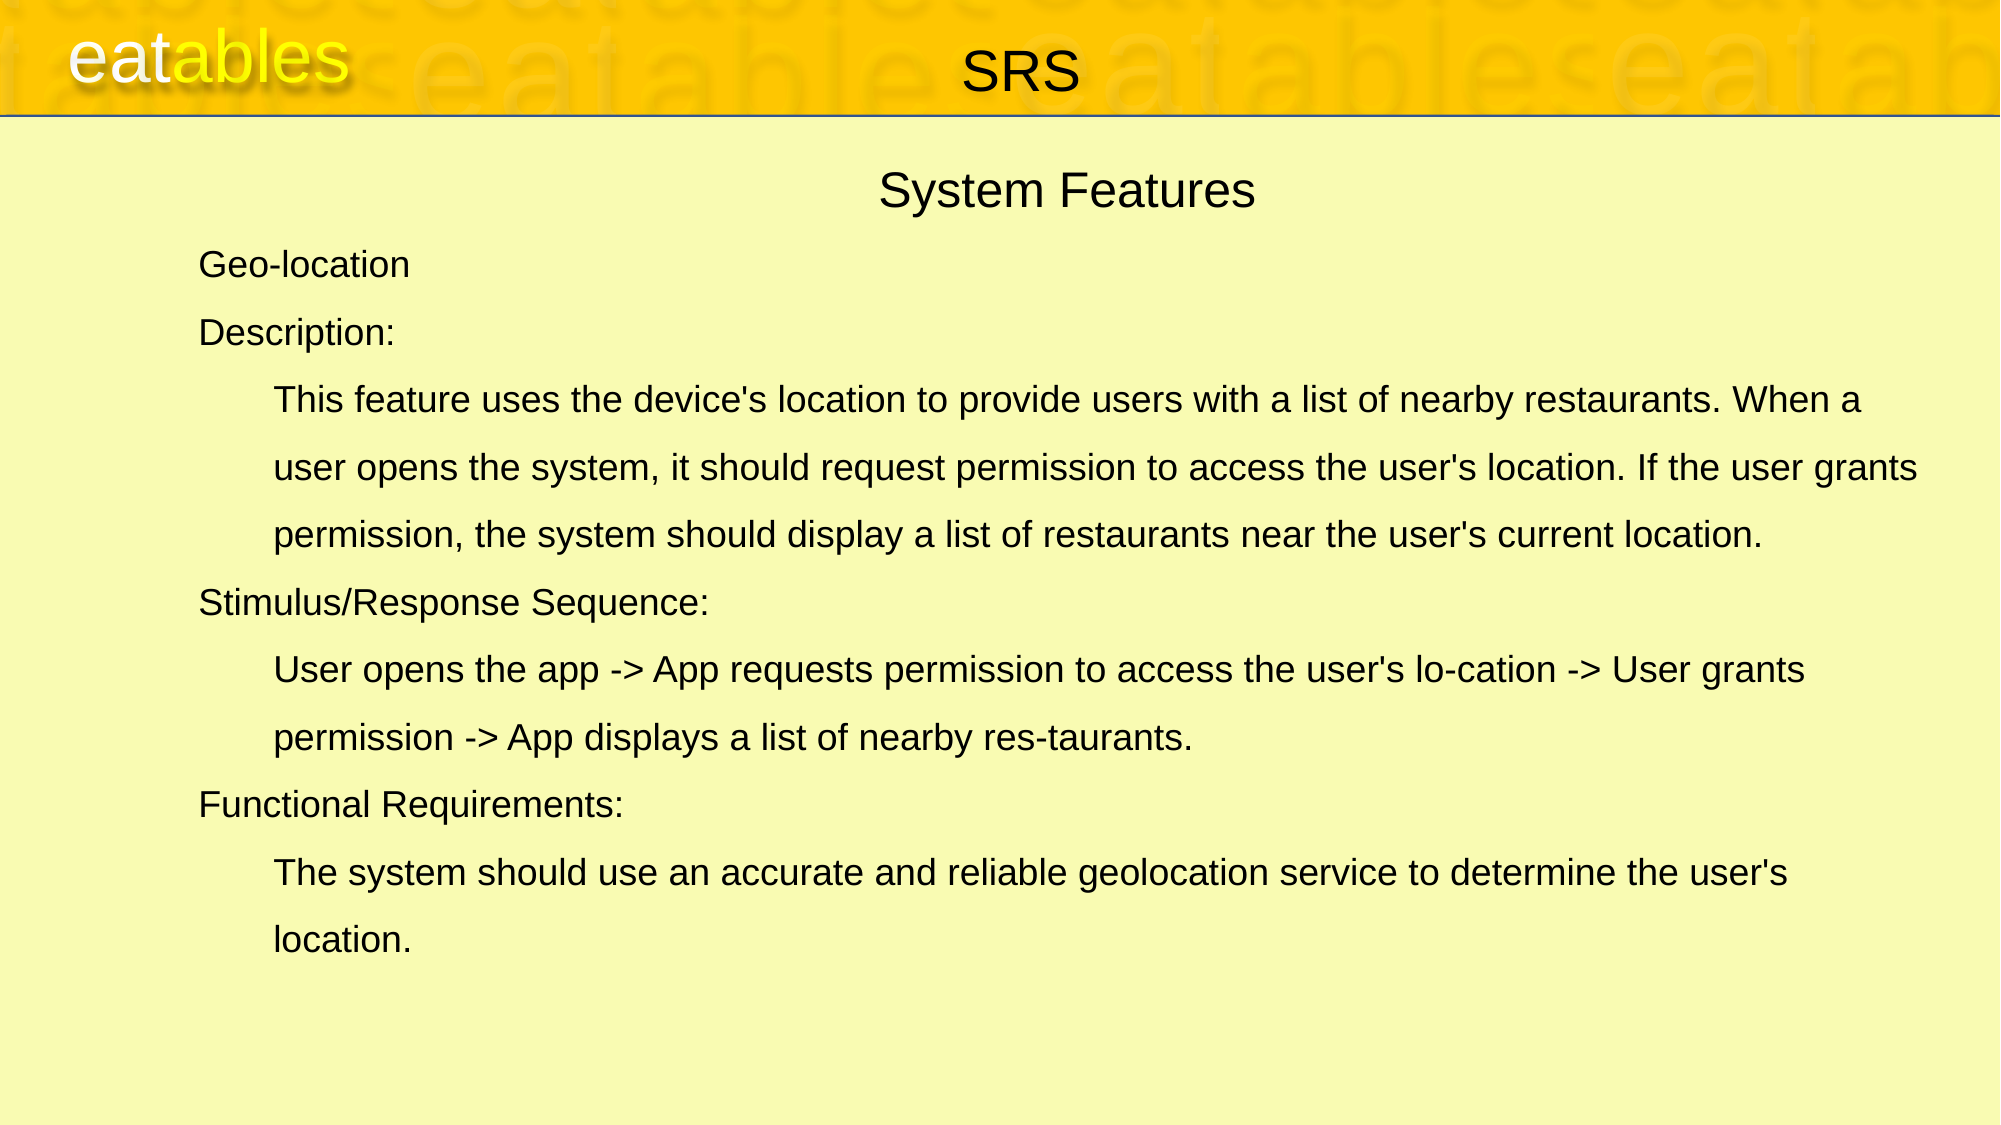

eatables

SRS
DIAGRAMS
TESTCASES
eatables
eatables
eatables
eatables
eatables
eatables
eatables
eatables
eatables
eatables
eatables
eatables
eatables
eatables
eatables
eatables
eatables
eatables
eatables
eatables
eatables
eatables
eatables
eatables
eatables
eatables
eatables
eatables
eatables
eatables
eatables
eatables
eatables
eatables
eatables
eatables
eatables
eatables
eatables
eatables
eatables
eatables
eatables
eatables
DOCUMENTATIONS
SRS
System Features
Geo-location
Description:
This feature uses the device's location to provide users with a list of nearby restaurants. When a user opens the system, it should request permission to access the user's location. If the user grants permission, the system should display a list of restaurants near the user's current location.
Stimulus/Response Sequence:
User opens the app -> App requests permission to access the user's lo-cation -> User grants permission -> App displays a list of nearby res-taurants.
Functional Requirements:
The system should use an accurate and reliable geolocation service to determine the user's location.
 Language(s) to be used

Front-end : HTML, CSS & JavaScript
Back-end : PHP
Database : MySQL